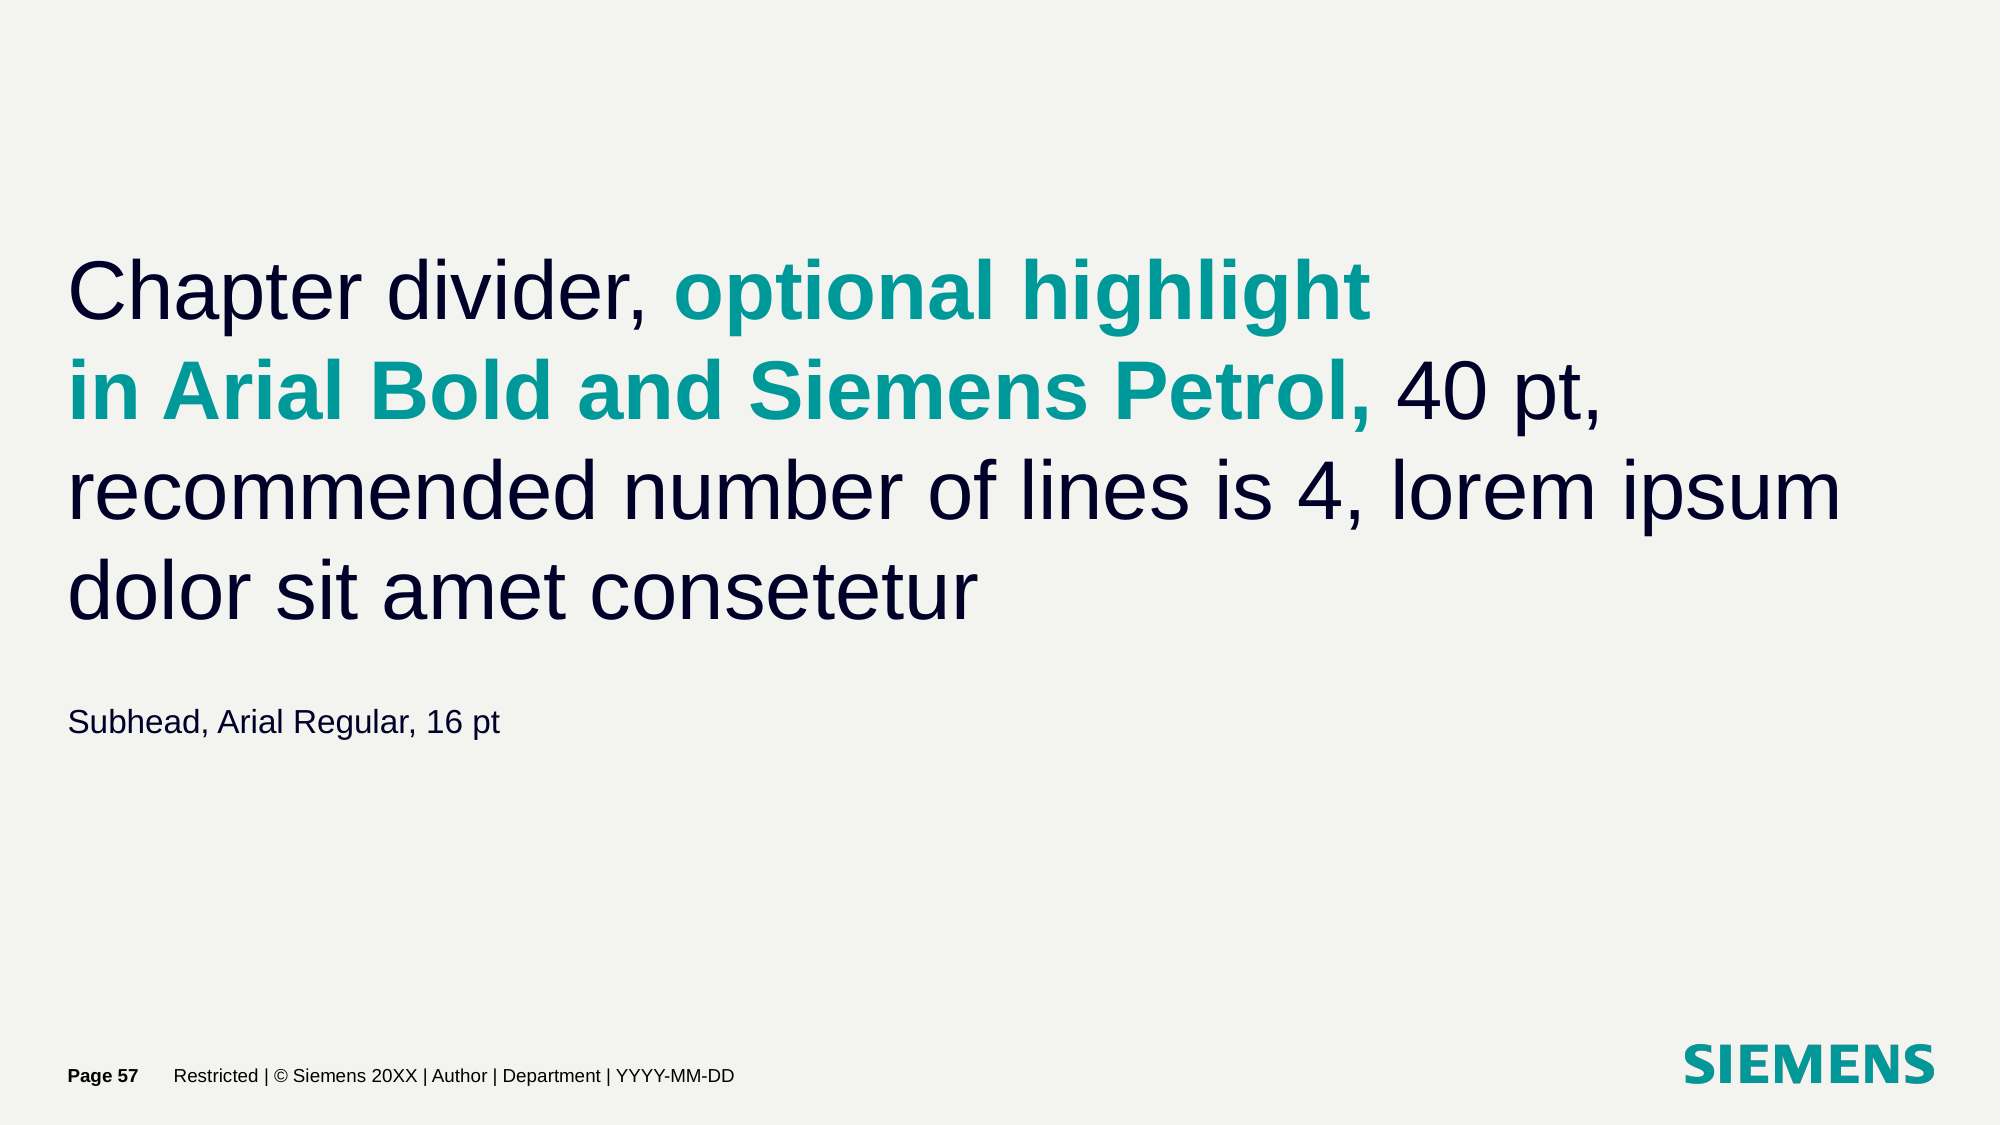

# Chapter divider, optional highlight in Arial Bold and Siemens Petrol, 40 pt, recommended number of lines is 4, lorem ipsum dolor sit amet consetetur
Subhead, Arial Regular, 16 pt
Page 57
Restricted | © Siemens 20XX | Author | Department | YYYY-MM-DD